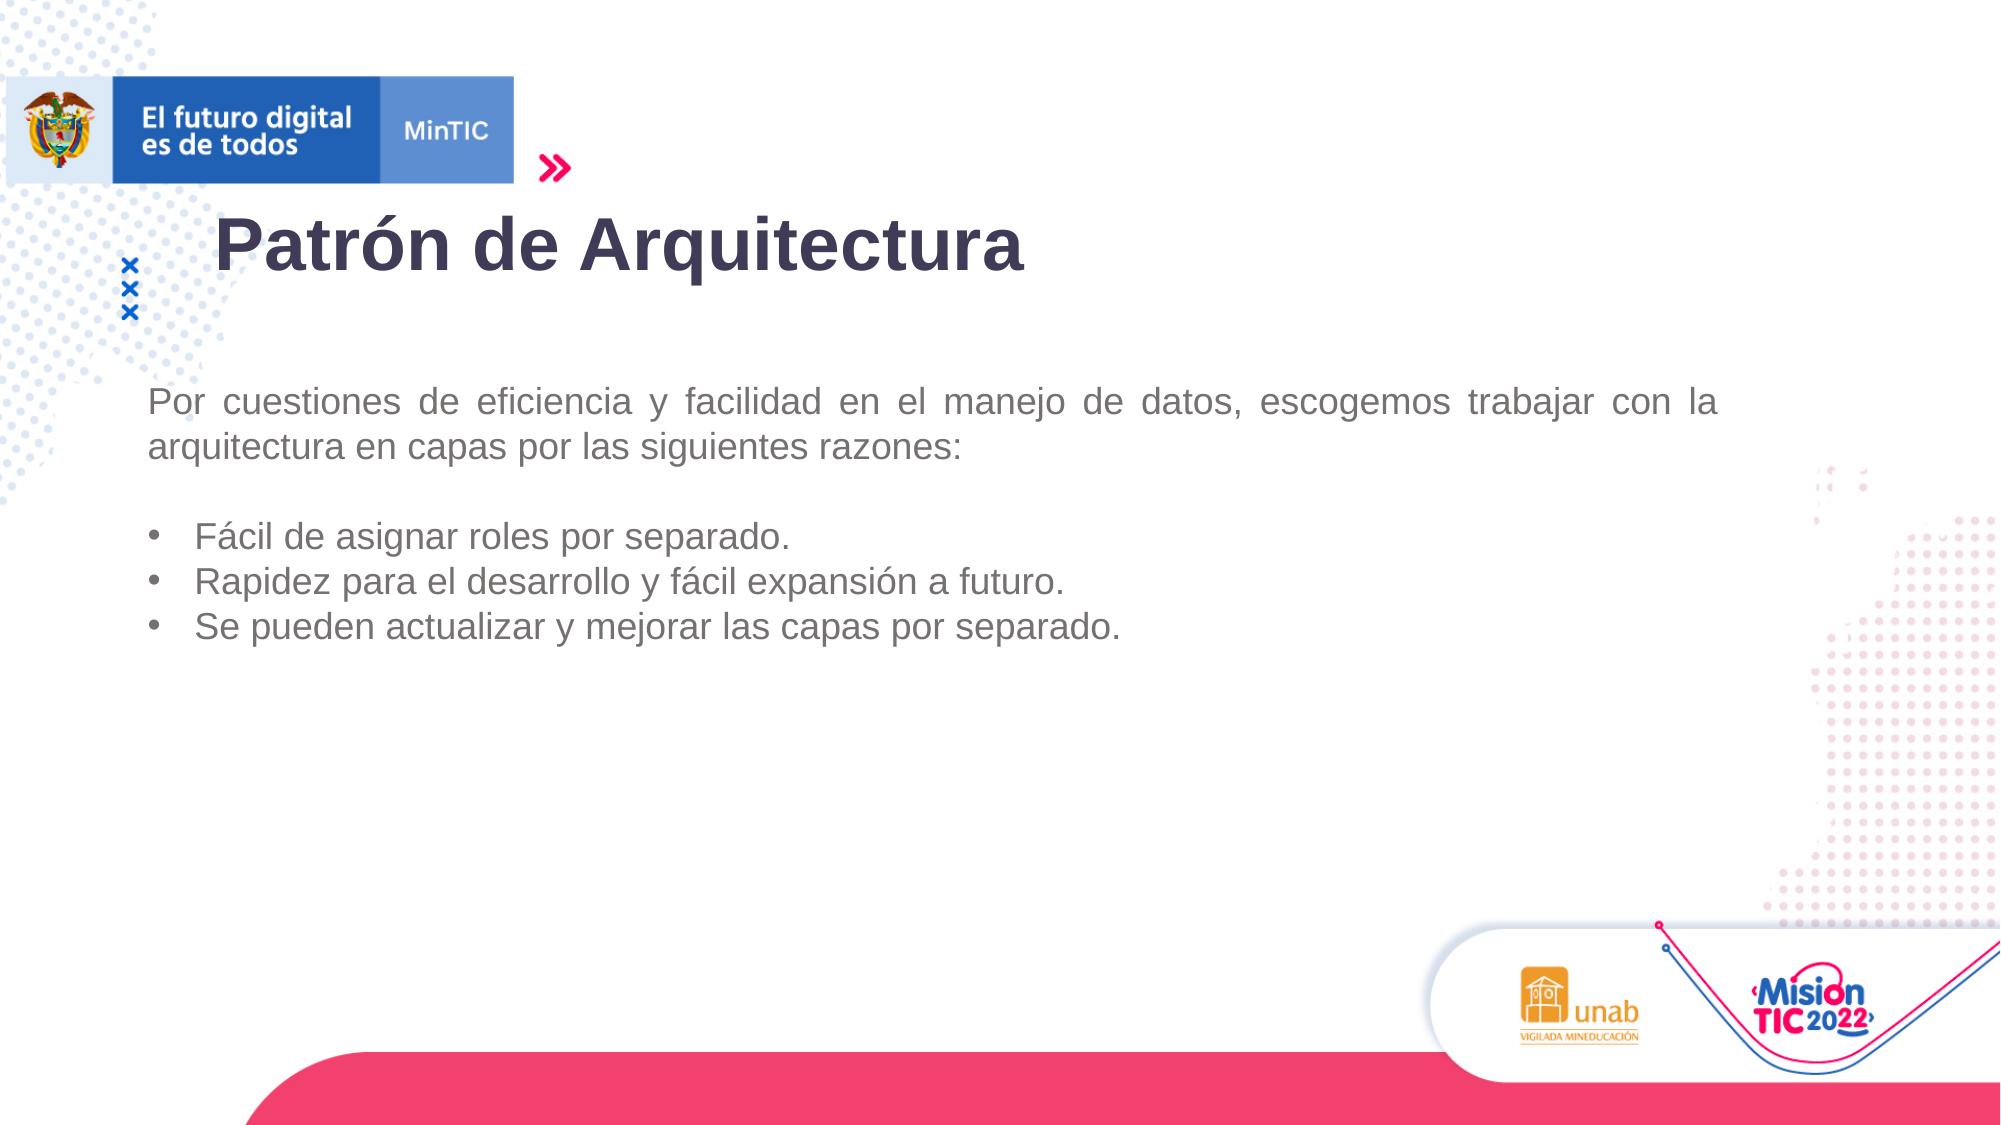

Patrón de Arquitectura
Por cuestiones de eficiencia y facilidad en el manejo de datos, escogemos trabajar con la arquitectura en capas por las siguientes razones:

Fácil de asignar roles por separado.
Rapidez para el desarrollo y fácil expansión a futuro.
Se pueden actualizar y mejorar las capas por separado.